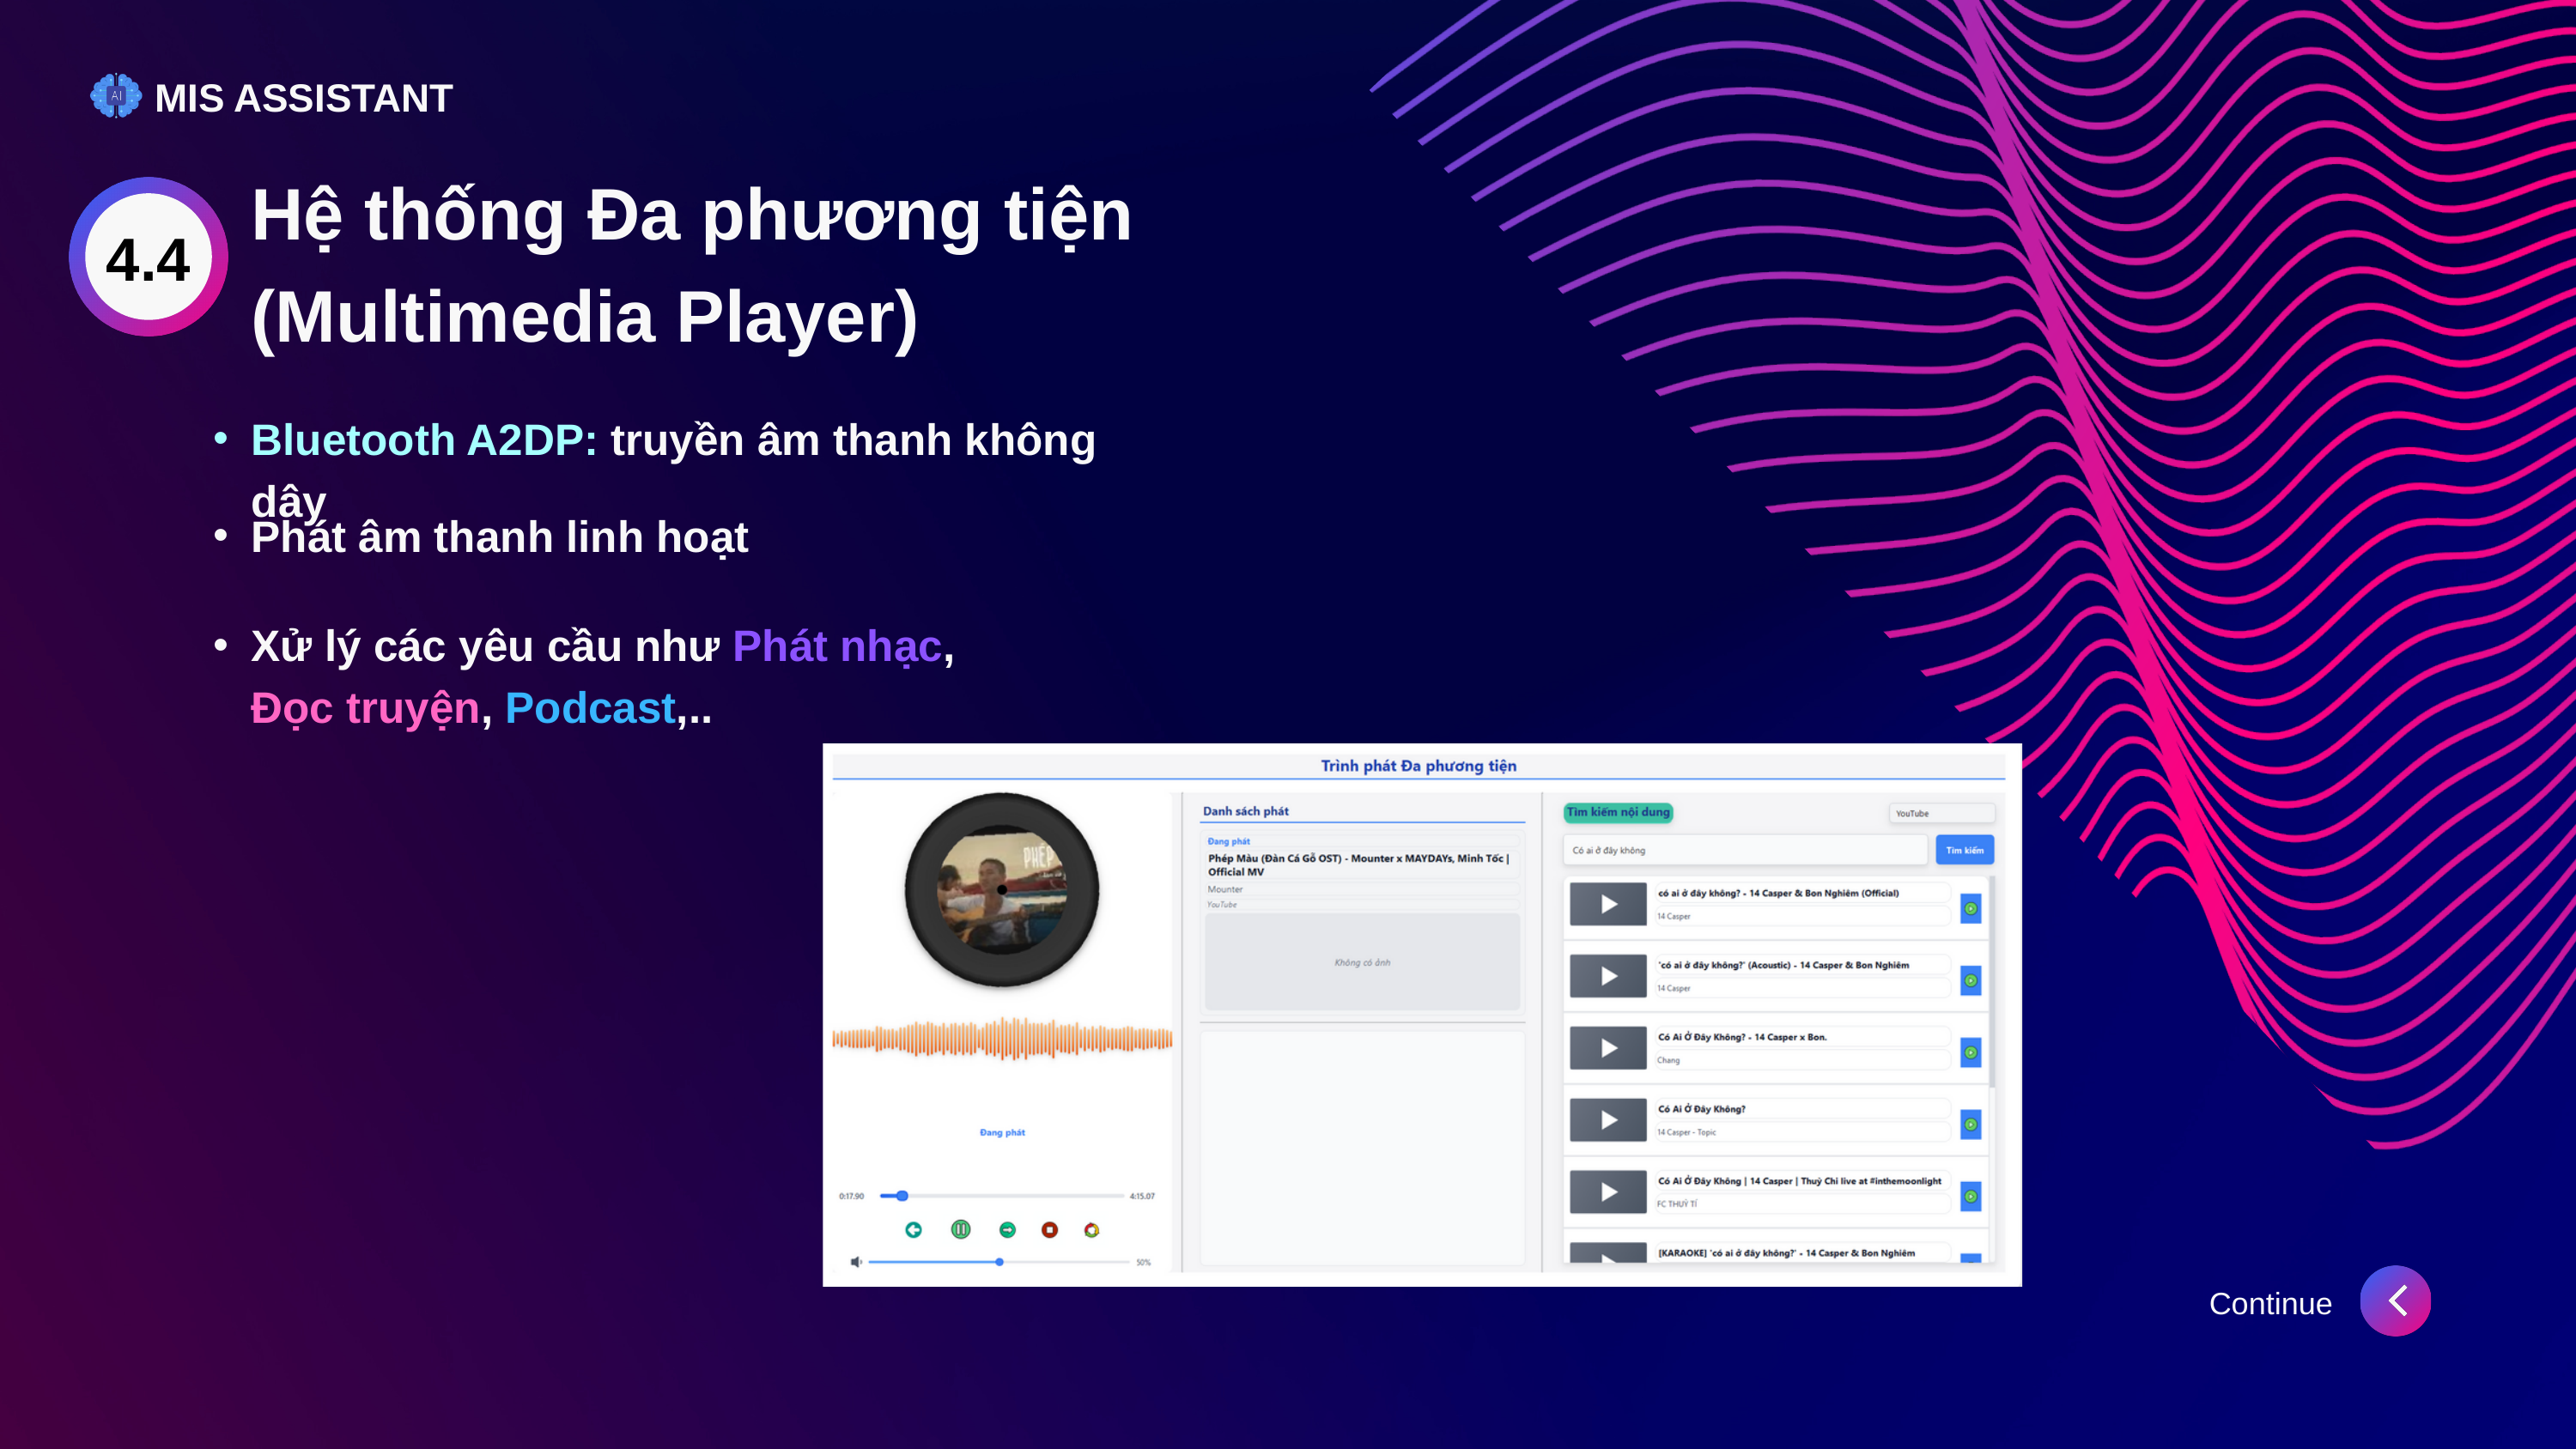

MIS ASSISTANT

Hệ thống Đa phương tiện (Multimedia Player)

4.4
Bluetooth A2DP: truyền âm thanh không dây
Phát âm thanh linh hoạt
Xử lý các yêu cầu như Phát nhạc, Đọc truyện, Podcast,..

Continue